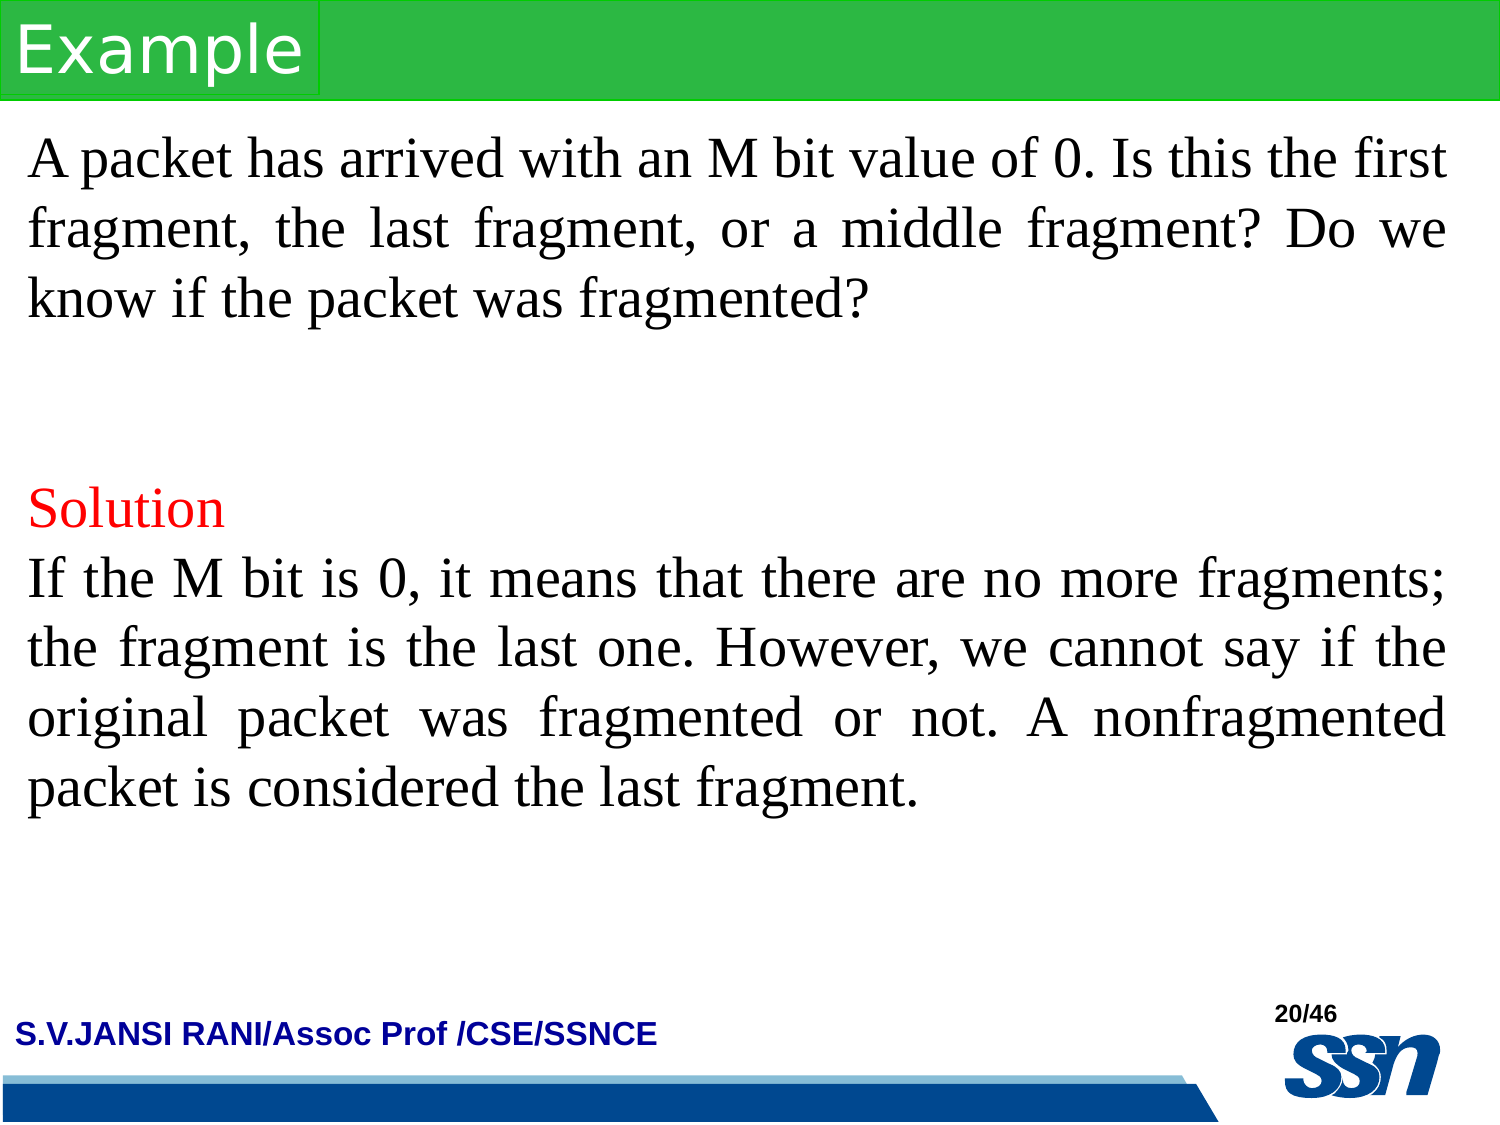

Example
A packet has arrived with an M bit value of 0. Is this the first fragment, the last fragment, or a middle fragment? Do we know if the packet was fragmented?

Solution
If the M bit is 0, it means that there are no more fragments; the fragment is the last one. However, we cannot say if the original packet was fragmented or not. A nonfragmented packet is considered the last fragment.